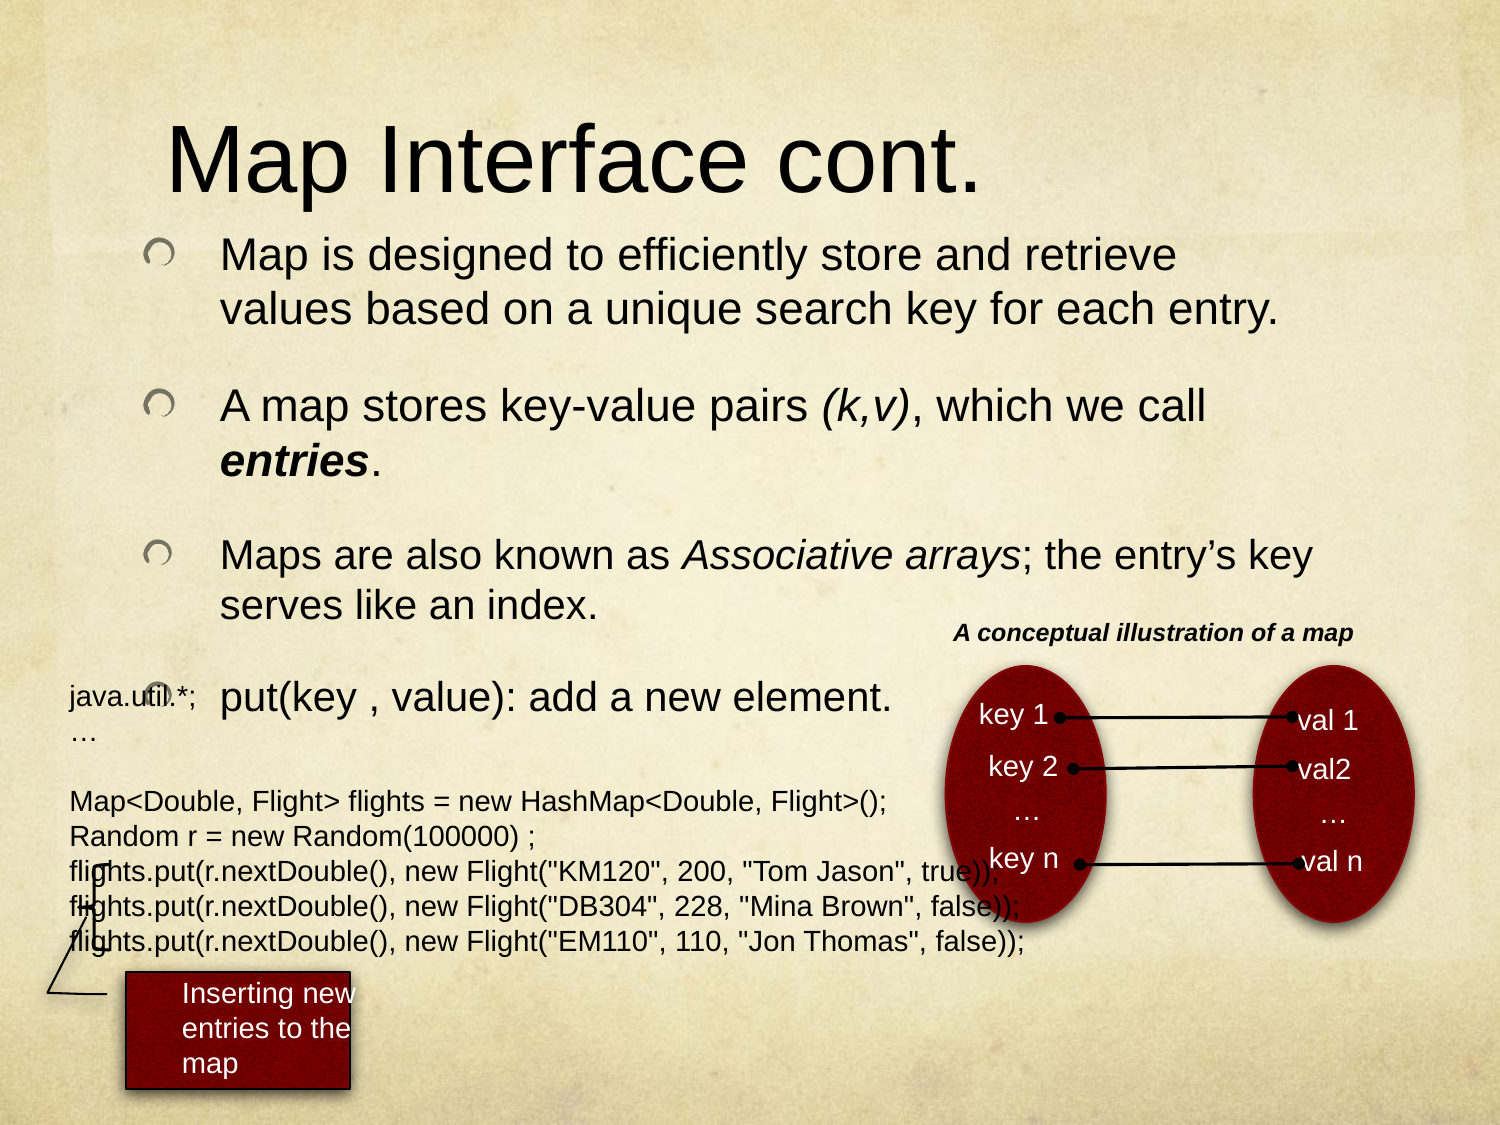

# Map Interface cont.
Map is designed to efficiently store and retrieve values based on a unique search key for each entry.
A map stores key-value pairs (k,v), which we call entries.
Maps are also known as Associative arrays; the entry’s key serves like an index.
put(key , value): add a new element.
A conceptual illustration of a map

key 1
val 1
key 2
val2
…
…
key n
val n
java.util.*;
…

Map<Double, Flight> flights = new HashMap<Double, Flight>();
Random r = new Random(100000) ;
flights.put(r.nextDouble(), new Flight("KM120", 200, "Tom Jason", true));
flights.put(r.nextDouble(), new Flight("DB304", 228, "Mina Brown", false));
flights.put(r.nextDouble(), new Flight("EM110", 110, "Jon Thomas", false));

Inserting new entries to the map